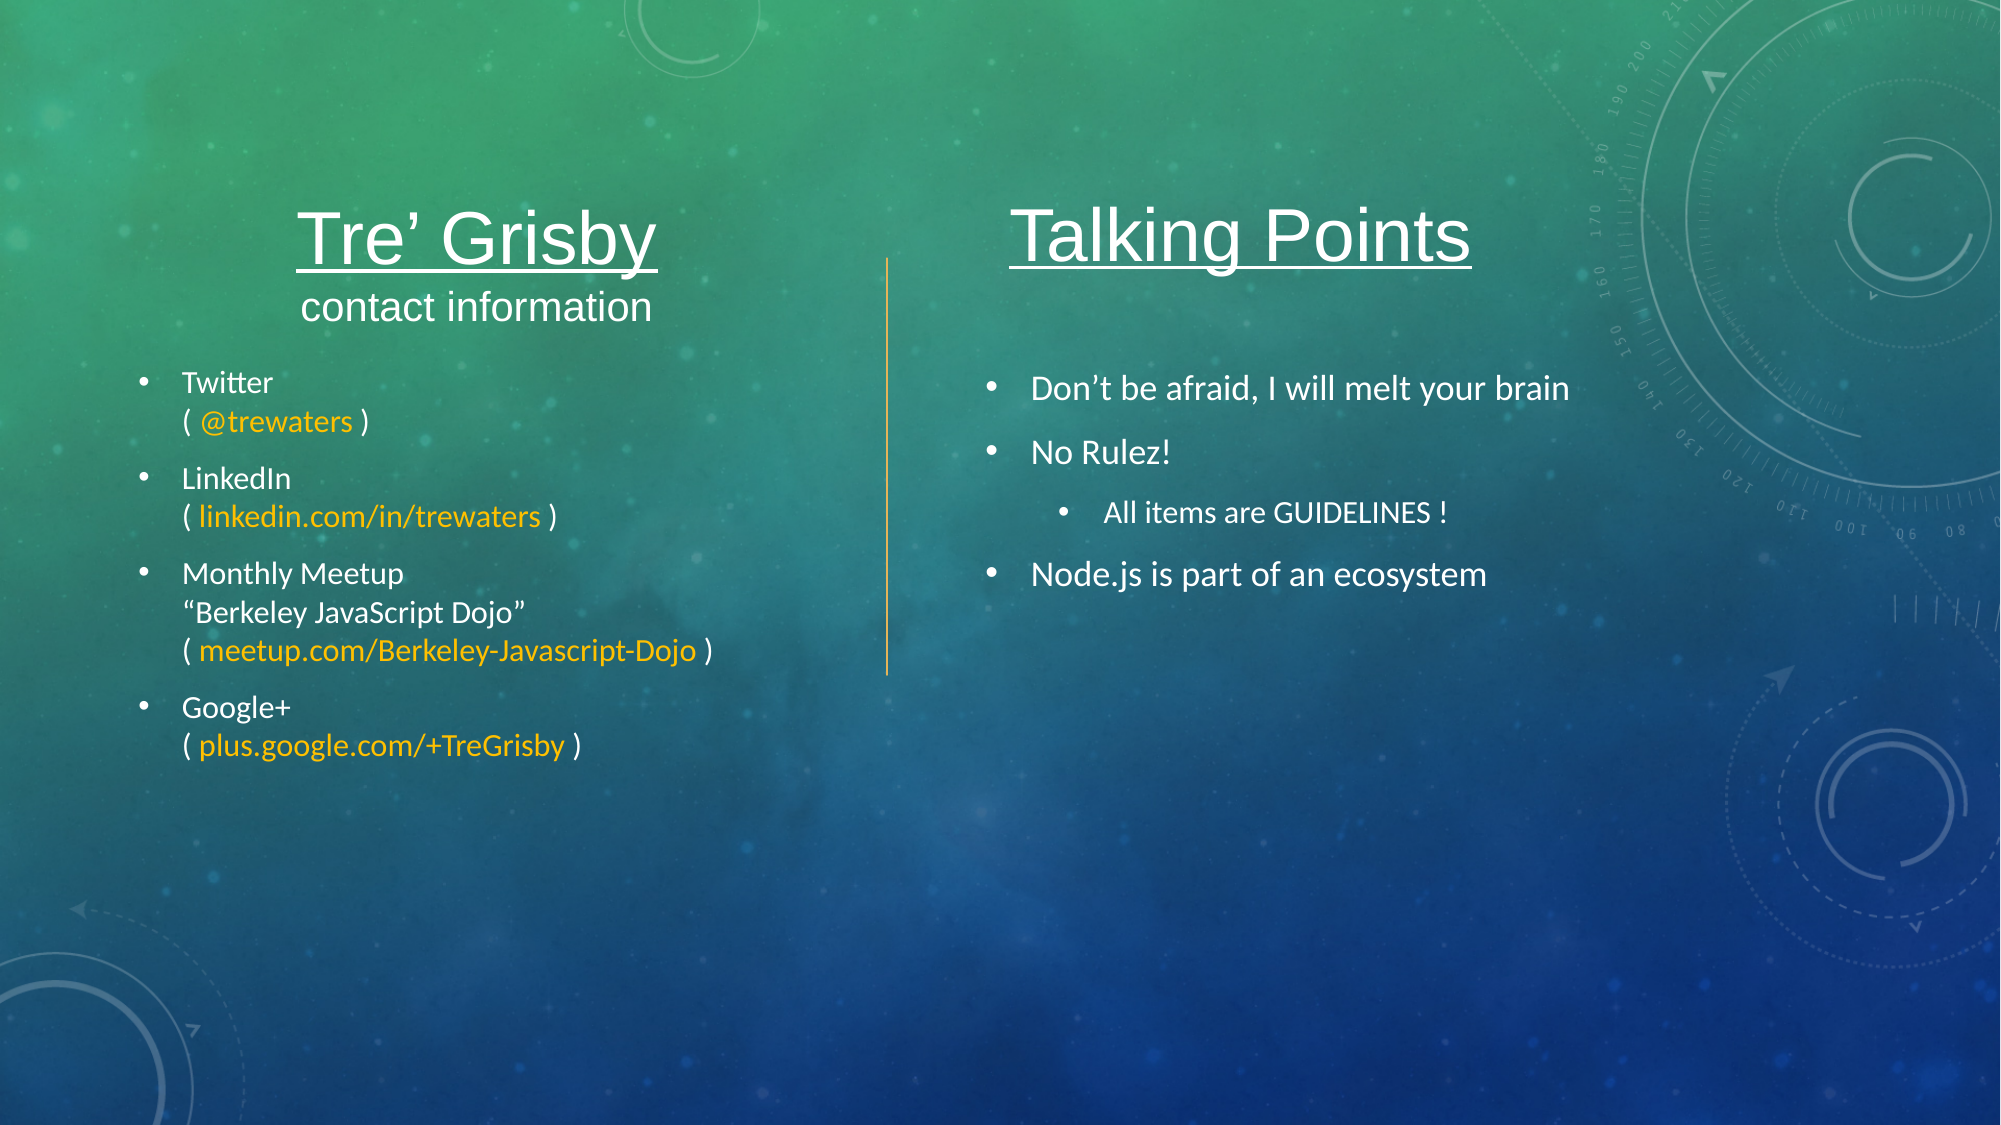

Talking Points
# Tre’ Grisby contact information

Don’t be afraid, I will melt your brain
No Rulez!
All items are GUIDELINES !
Node.js is part of an ecosystem
Twitter
( @trewaters )
LinkedIn
( linkedin.com/in/trewaters )
Monthly Meetup
“Berkeley JavaScript Dojo”
( meetup.com/Berkeley-Javascript-Dojo )
Google+
( plus.google.com/+TreGrisby )